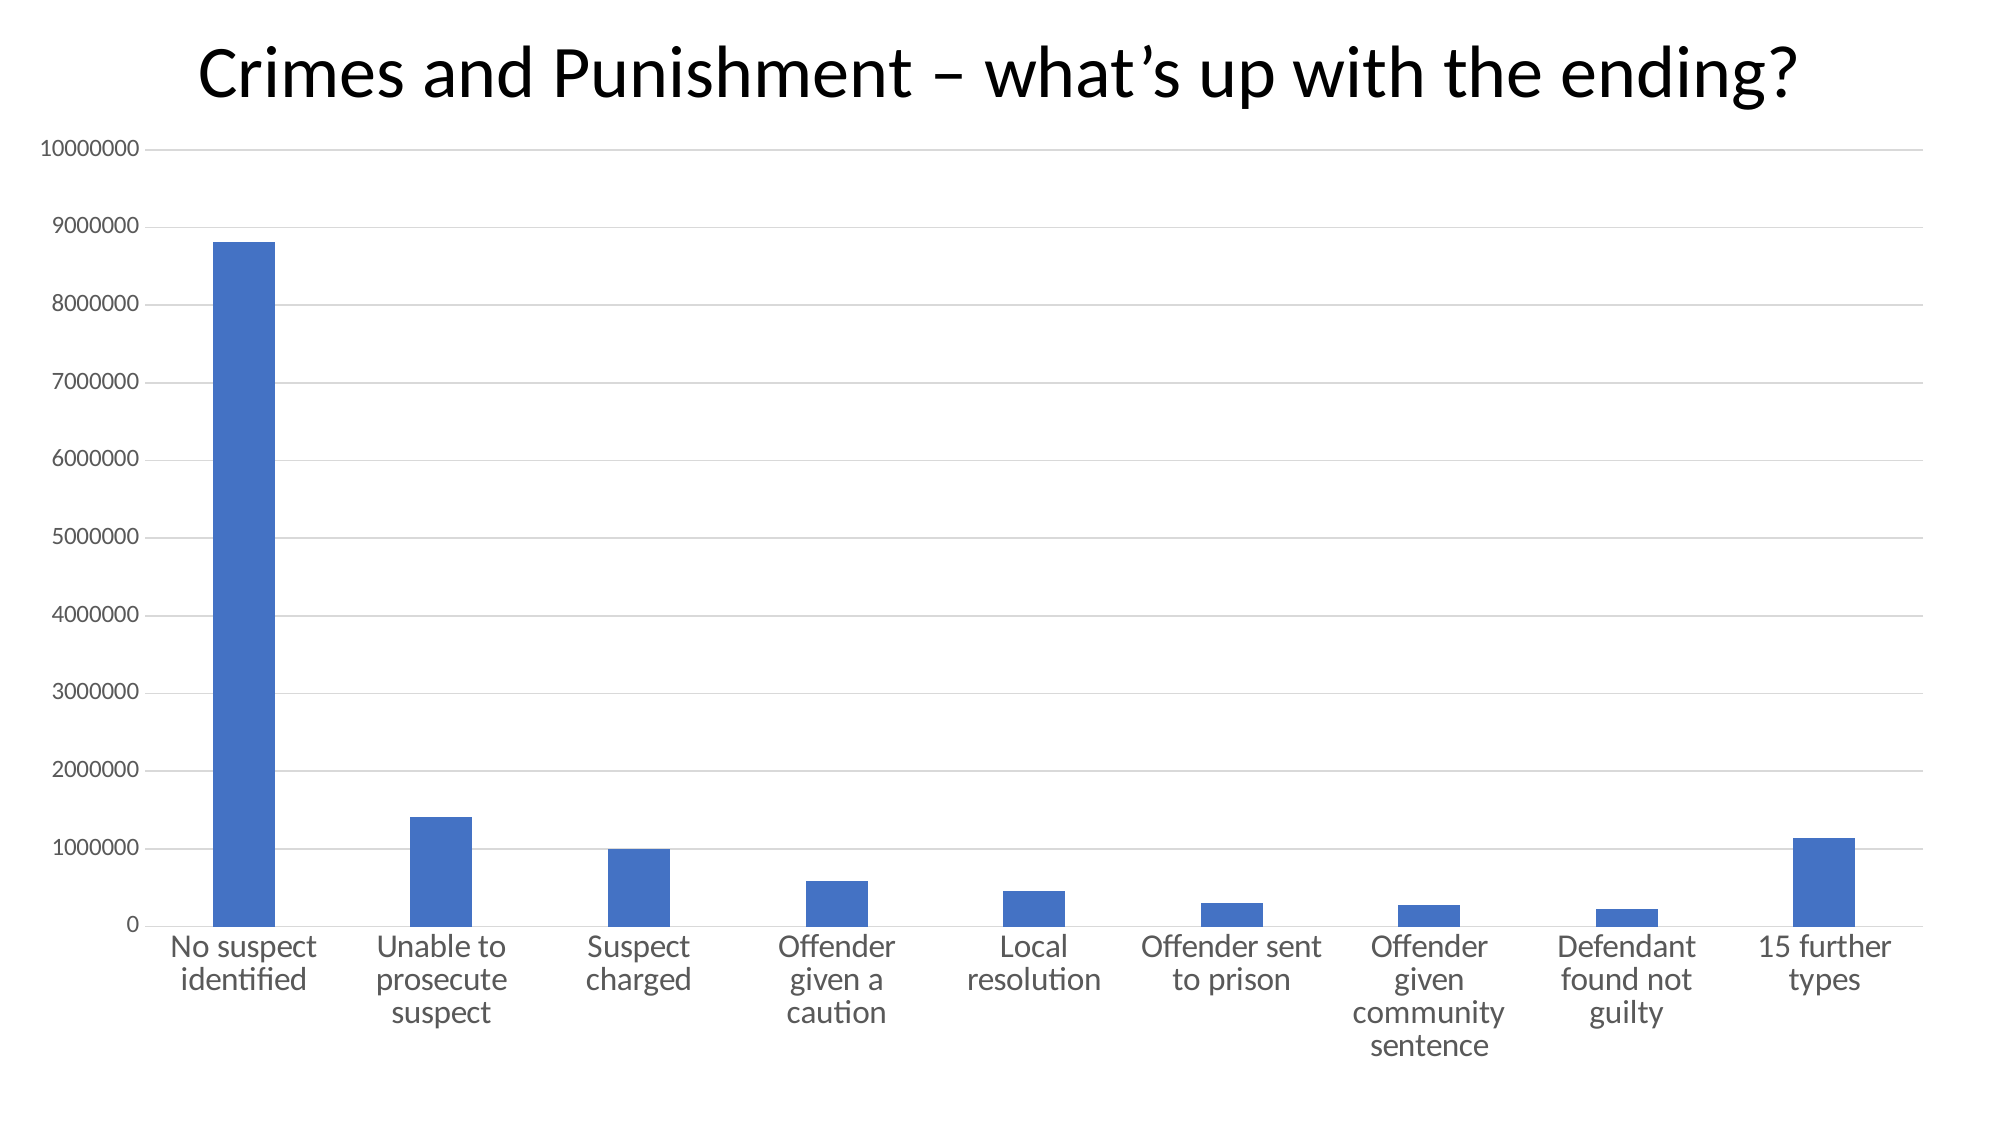

Crimes and Punishment – what’s up with the ending?

### Chart

| Category | number |
|---|---|
| No suspect identified | 8815109.0 |
| Unable to prosecute suspect | 1414560.0 |
| Suspect charged | 1004765.0 |
| Offender given a caution | 585943.0 |
| Local resolution | 453389.0 |
| Offender sent to prison | 305281.0 |
| Offender given community sentence | 276617.0 |
| Defendant found not guilty | 221406.0 |
| 15 further types | 1136950.0 |